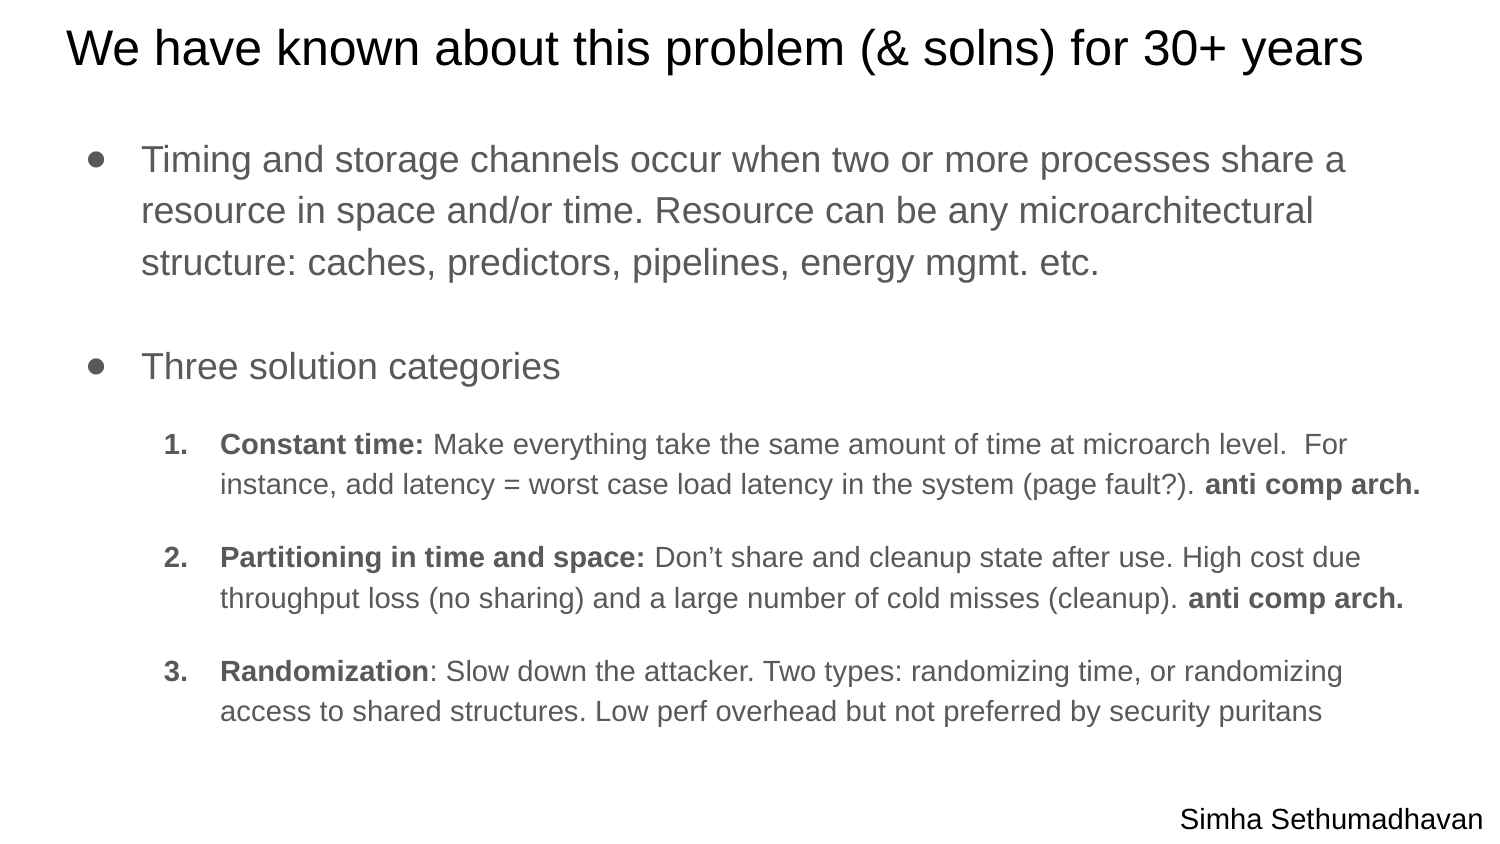

# We have known about this problem (& solns) for 30+ years
Timing and storage channels occur when two or more processes share a resource in space and/or time. Resource can be any microarchitectural structure: caches, predictors, pipelines, energy mgmt. etc.

Three solution categories
Constant time: Make everything take the same amount of time at microarch level.  For instance, add latency = worst case load latency in the system (page fault?). anti comp arch.
Partitioning in time and space: Don’t share and cleanup state after use. High cost due throughput loss (no sharing) and a large number of cold misses (cleanup). anti comp arch.
Randomization: Slow down the attacker. Two types: randomizing time, or randomizing access to shared structures. Low perf overhead but not preferred by security puritans
Simha Sethumadhavan